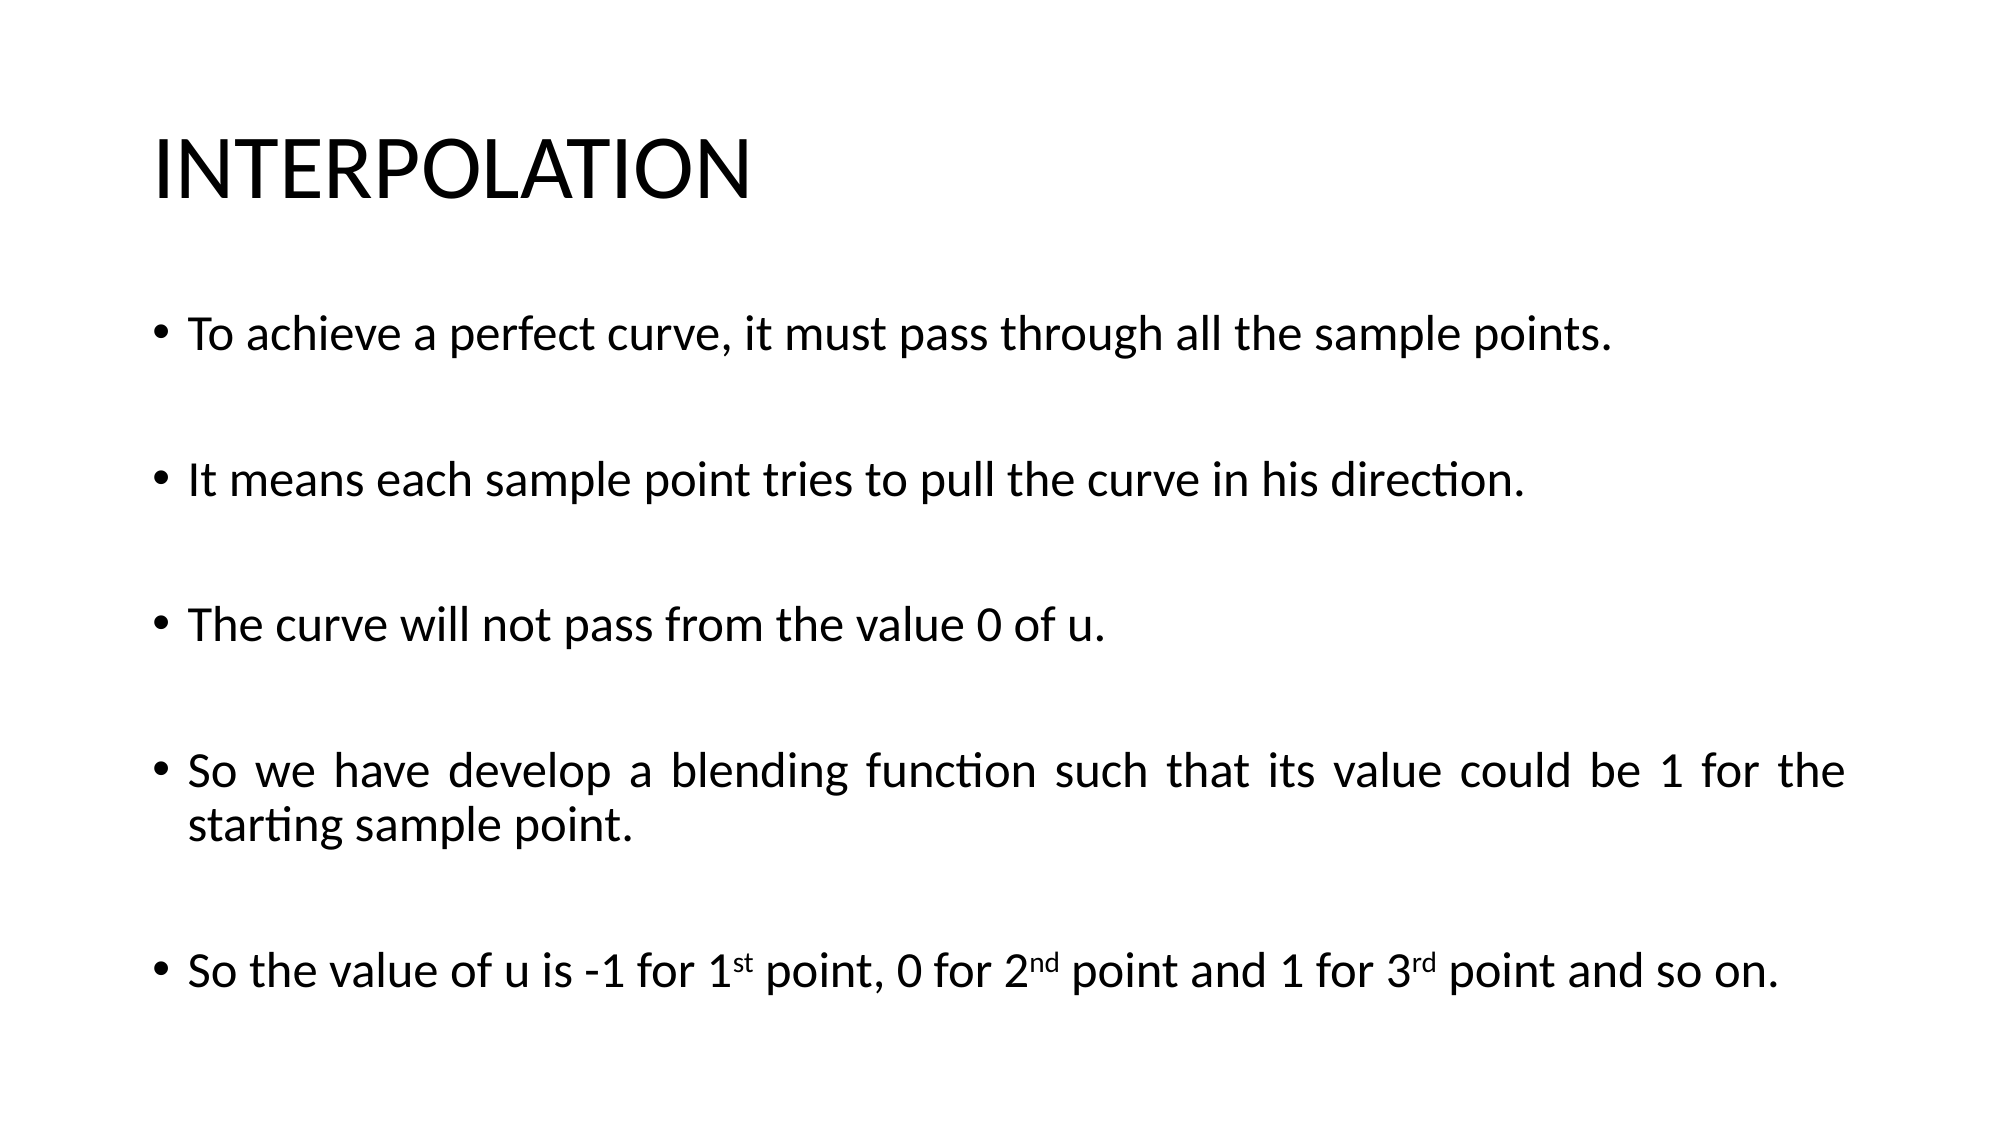

# INTERPOLATION
To achieve a perfect curve, it must pass through all the sample points.

It means each sample point tries to pull the curve in his direction.

The curve will not pass from the value 0 of u.

So we have develop a blending function such that its value could be 1 for the starting sample point.

So the value of u is -1 for 1st point, 0 for 2nd point and 1 for 3rd point and so on.